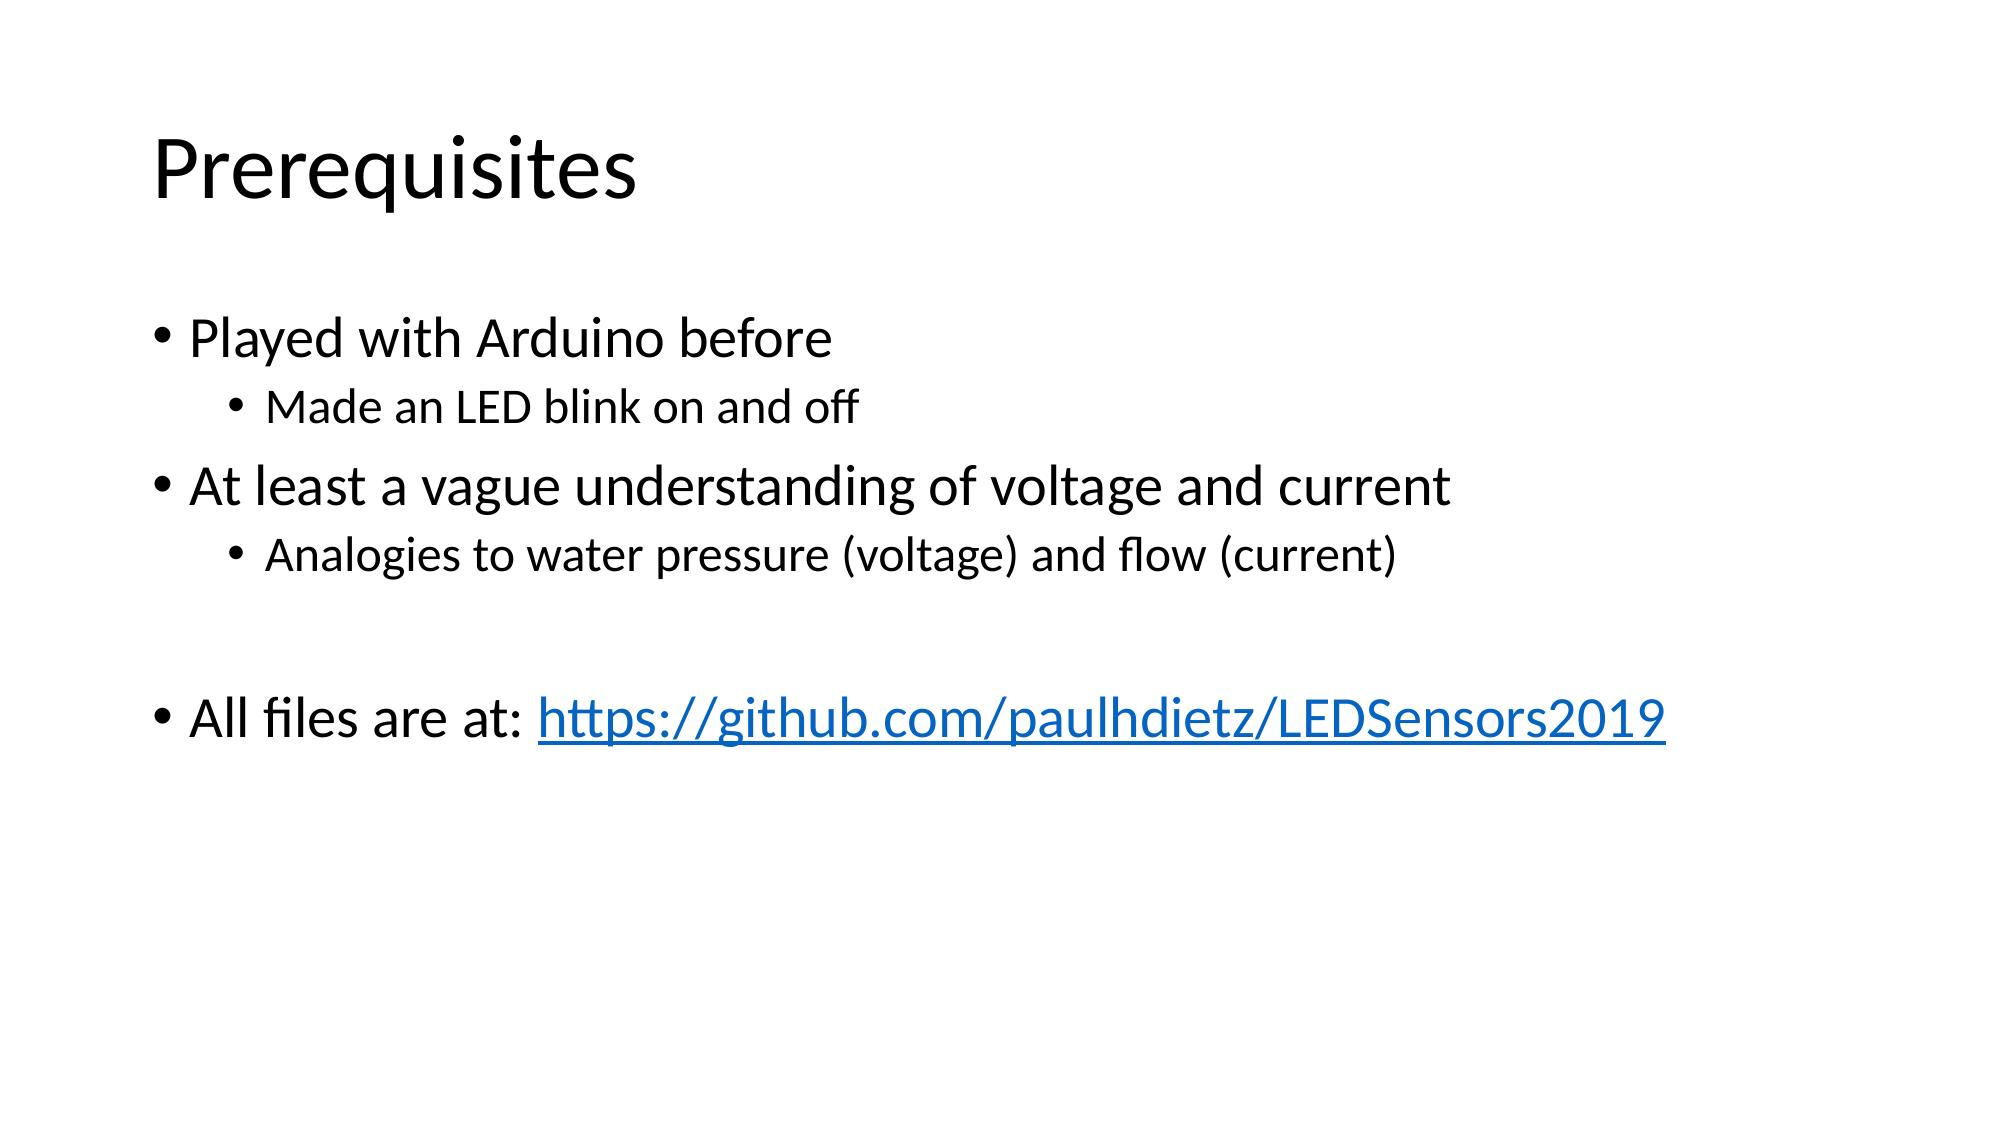

# Prerequisites
Played with Arduino before
Made an LED blink on and off
At least a vague understanding of voltage and current
Analogies to water pressure (voltage) and flow (current)

All files are at: https://github.com/paulhdietz/LEDSensors2019